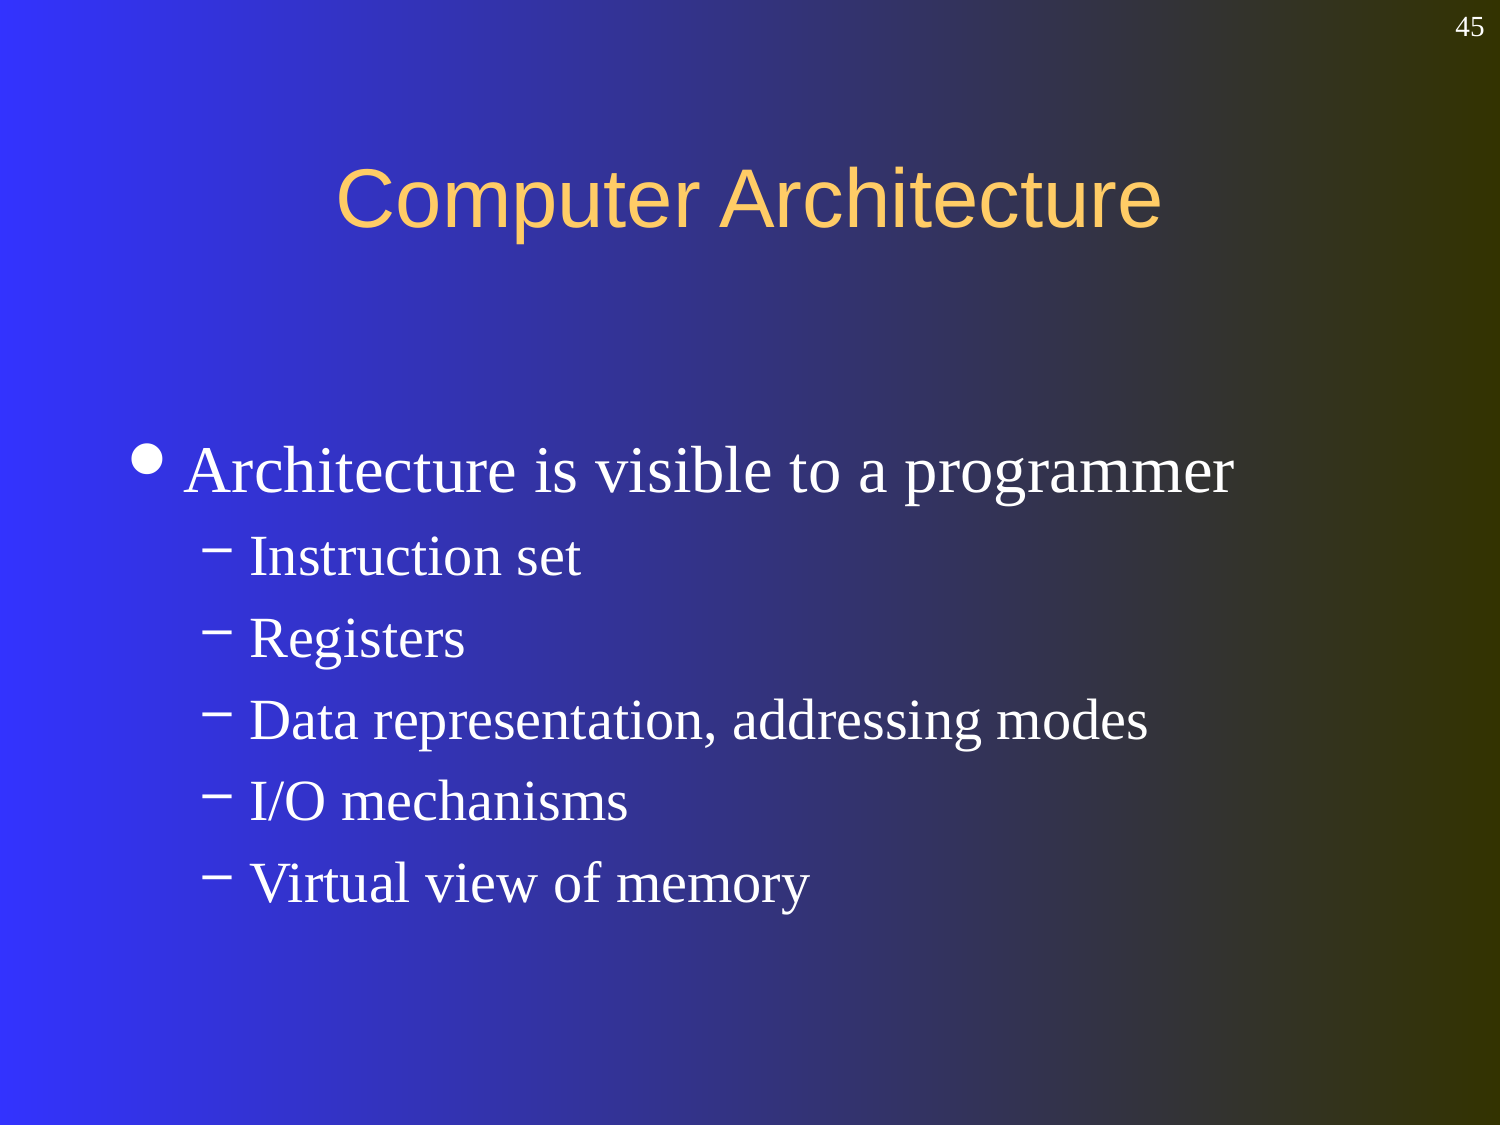

45
# Computer Architecture

Architecture is visible to a programmer
Instruction set
Registers
Data representation, addressing modes
I/O mechanisms
Virtual view of memory